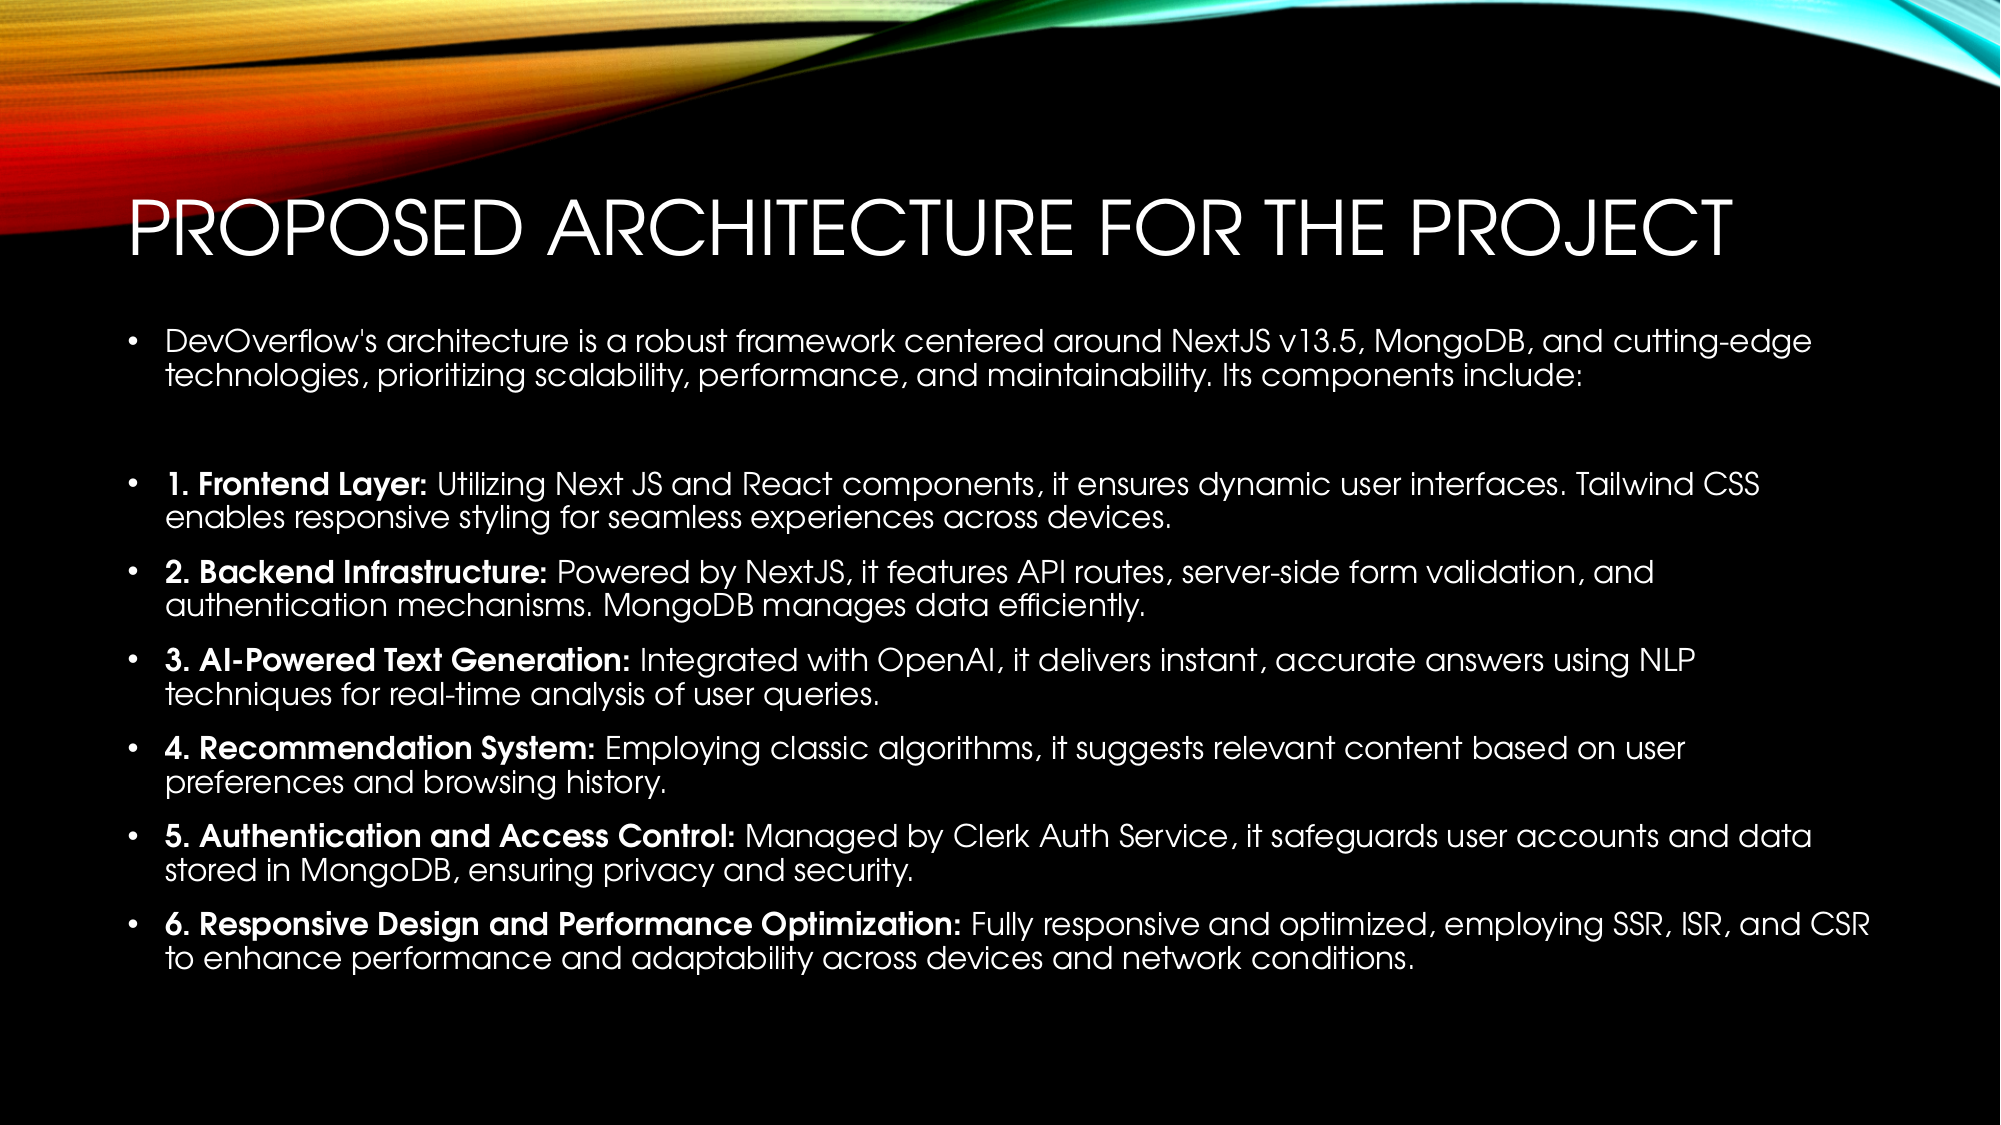

# PROPOSED ARCHITECTURE FOR THE PROJECT
DevOverflow's architecture is a robust framework centered around NextJS v13.5, MongoDB, and cutting-edge technologies, prioritizing scalability, performance, and maintainability. Its components include:

1. Frontend Layer: Utilizing Next JS and React components, it ensures dynamic user interfaces. Tailwind CSS enables responsive styling for seamless experiences across devices.
2. Backend Infrastructure: Powered by NextJS, it features API routes, server-side form validation, and authentication mechanisms. MongoDB manages data efficiently.
3. AI-Powered Text Generation: Integrated with OpenAI, it delivers instant, accurate answers using NLP techniques for real-time analysis of user queries.
4. Recommendation System: Employing classic algorithms, it suggests relevant content based on user preferences and browsing history.
5. Authentication and Access Control: Managed by Clerk Auth Service, it safeguards user accounts and data stored in MongoDB, ensuring privacy and security.
6. Responsive Design and Performance Optimization: Fully responsive and optimized, employing SSR, ISR, and CSR to enhance performance and adaptability across devices and network conditions.